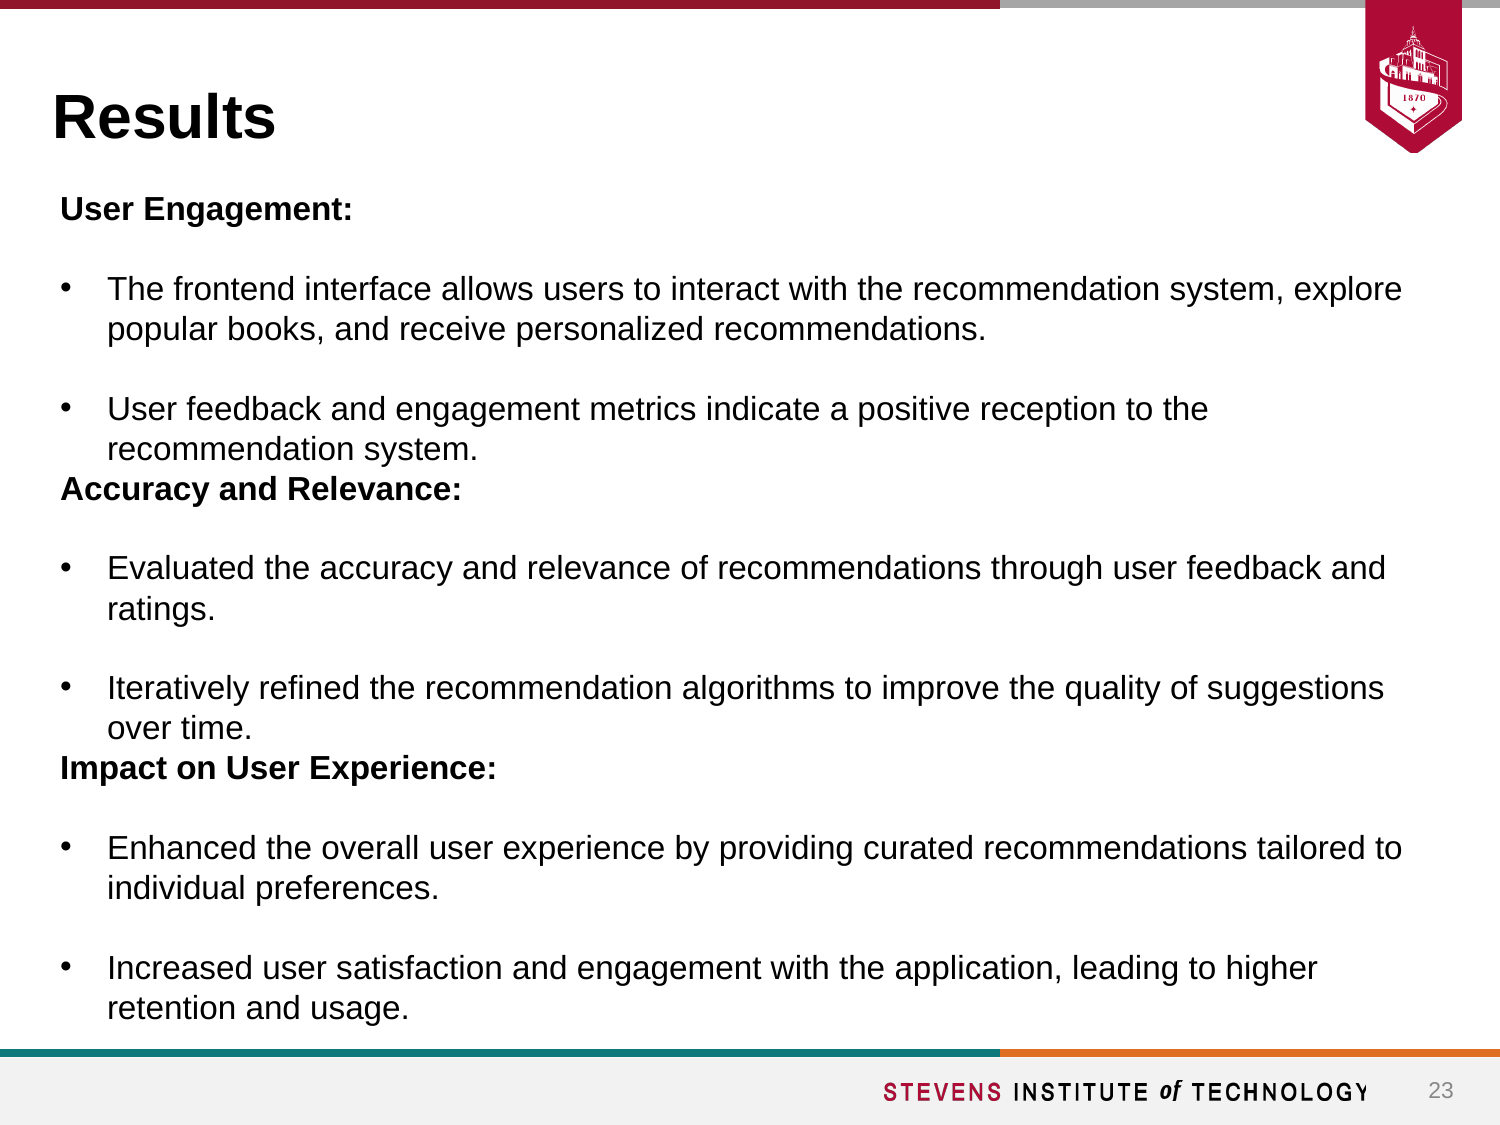

# Results
User Engagement:

The frontend interface allows users to interact with the recommendation system, explore popular books, and receive personalized recommendations.

User feedback and engagement metrics indicate a positive reception to the recommendation system.
Accuracy and Relevance:

Evaluated the accuracy and relevance of recommendations through user feedback and ratings.

Iteratively refined the recommendation algorithms to improve the quality of suggestions over time.
Impact on User Experience:

Enhanced the overall user experience by providing curated recommendations tailored to individual preferences.

Increased user satisfaction and engagement with the application, leading to higher retention and usage.
23